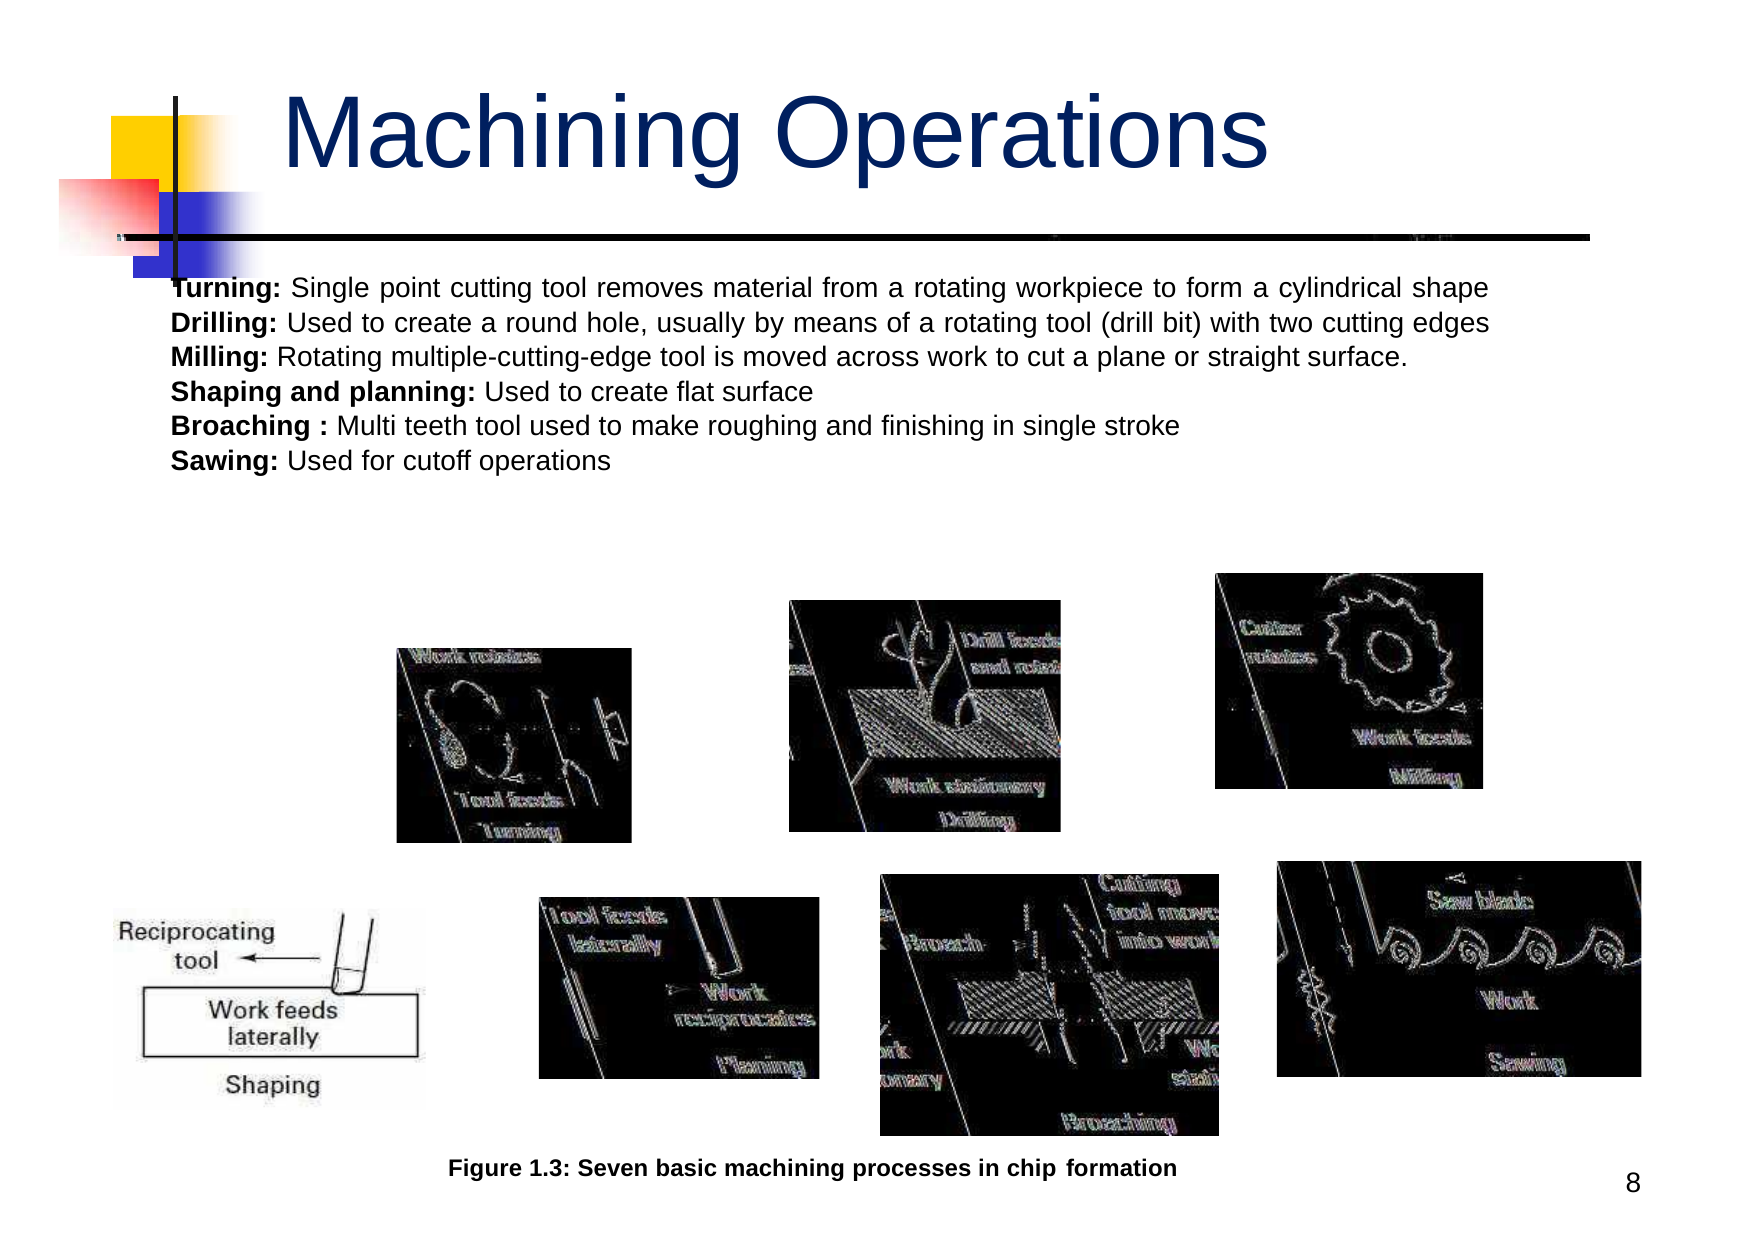

# Machining Operations

Turning: Single point cutting tool removes material from a rotating workpiece to form a cylindrical shape  Drilling: Used to create a round hole, usually by means of a rotating tool (drill bit) with two cutting edges  Milling: Rotating multiple-cutting-edge tool is moved across work to cut a plane or straight surface.
Shaping and planning: Used to create flat surface
Broaching : Multi teeth tool used to make roughing and finishing in single stroke
Sawing: Used for cutoff operations

Figure 1.3: Seven basic machining processes in chip formation
8